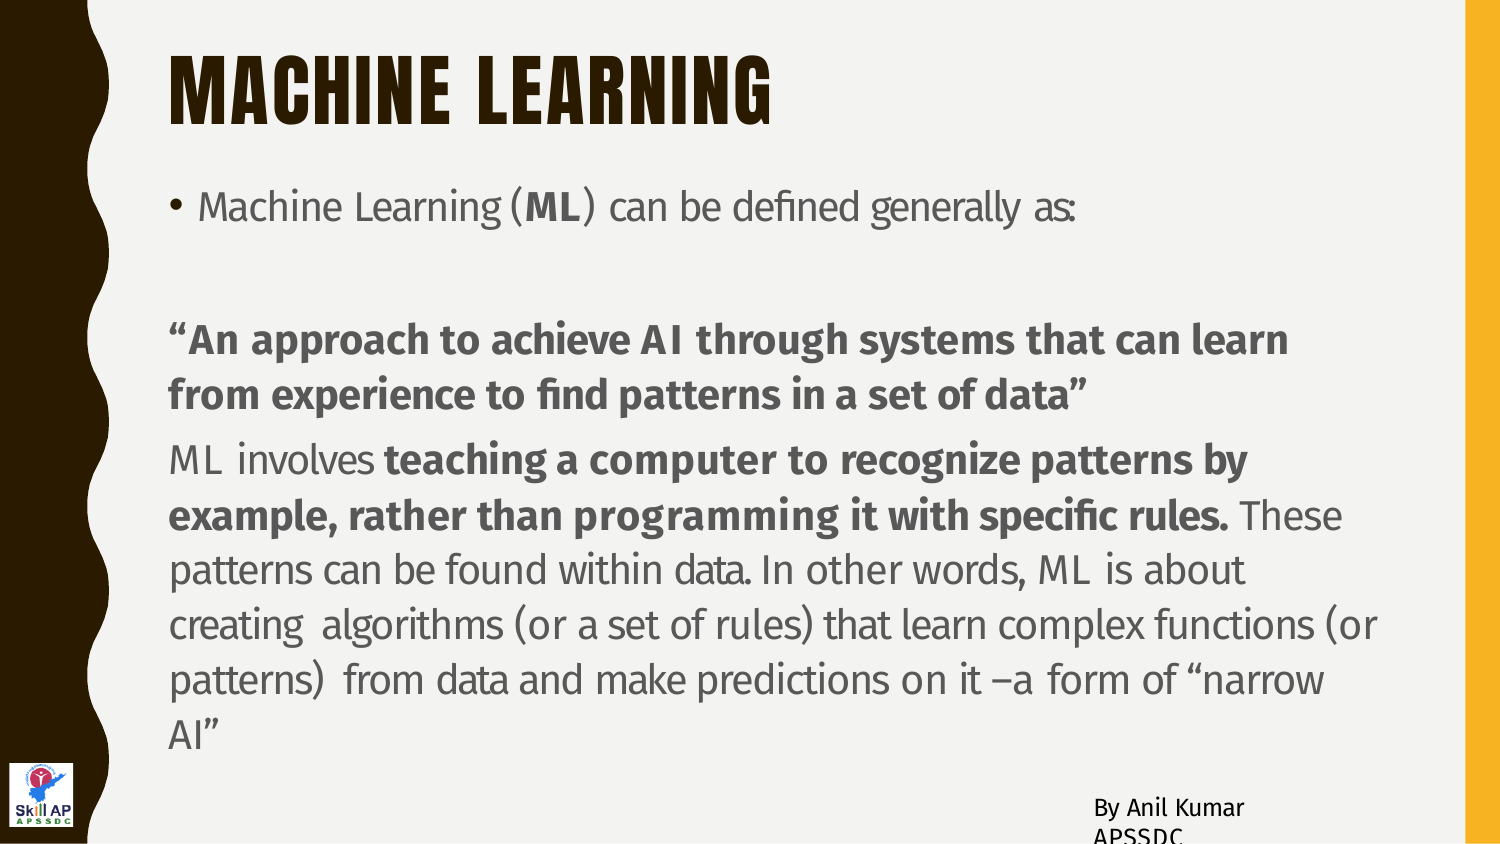

# MACHINE LEARNING
Machine Learning (ML) can be defined generally as:

“An approach to achieve AI through systems that can learn
from experience to find patterns in a set of data”
ML involves teaching a computer to recognize patterns by  example, rather than programming it with specific rules. These  patterns can be found within data. In other words, ML is about creating  algorithms (or a set of rules) that learn complex functions (or patterns)  from data and make predictions on it –a form of “narrow AI”

By Anil Kumar APSSDC
21